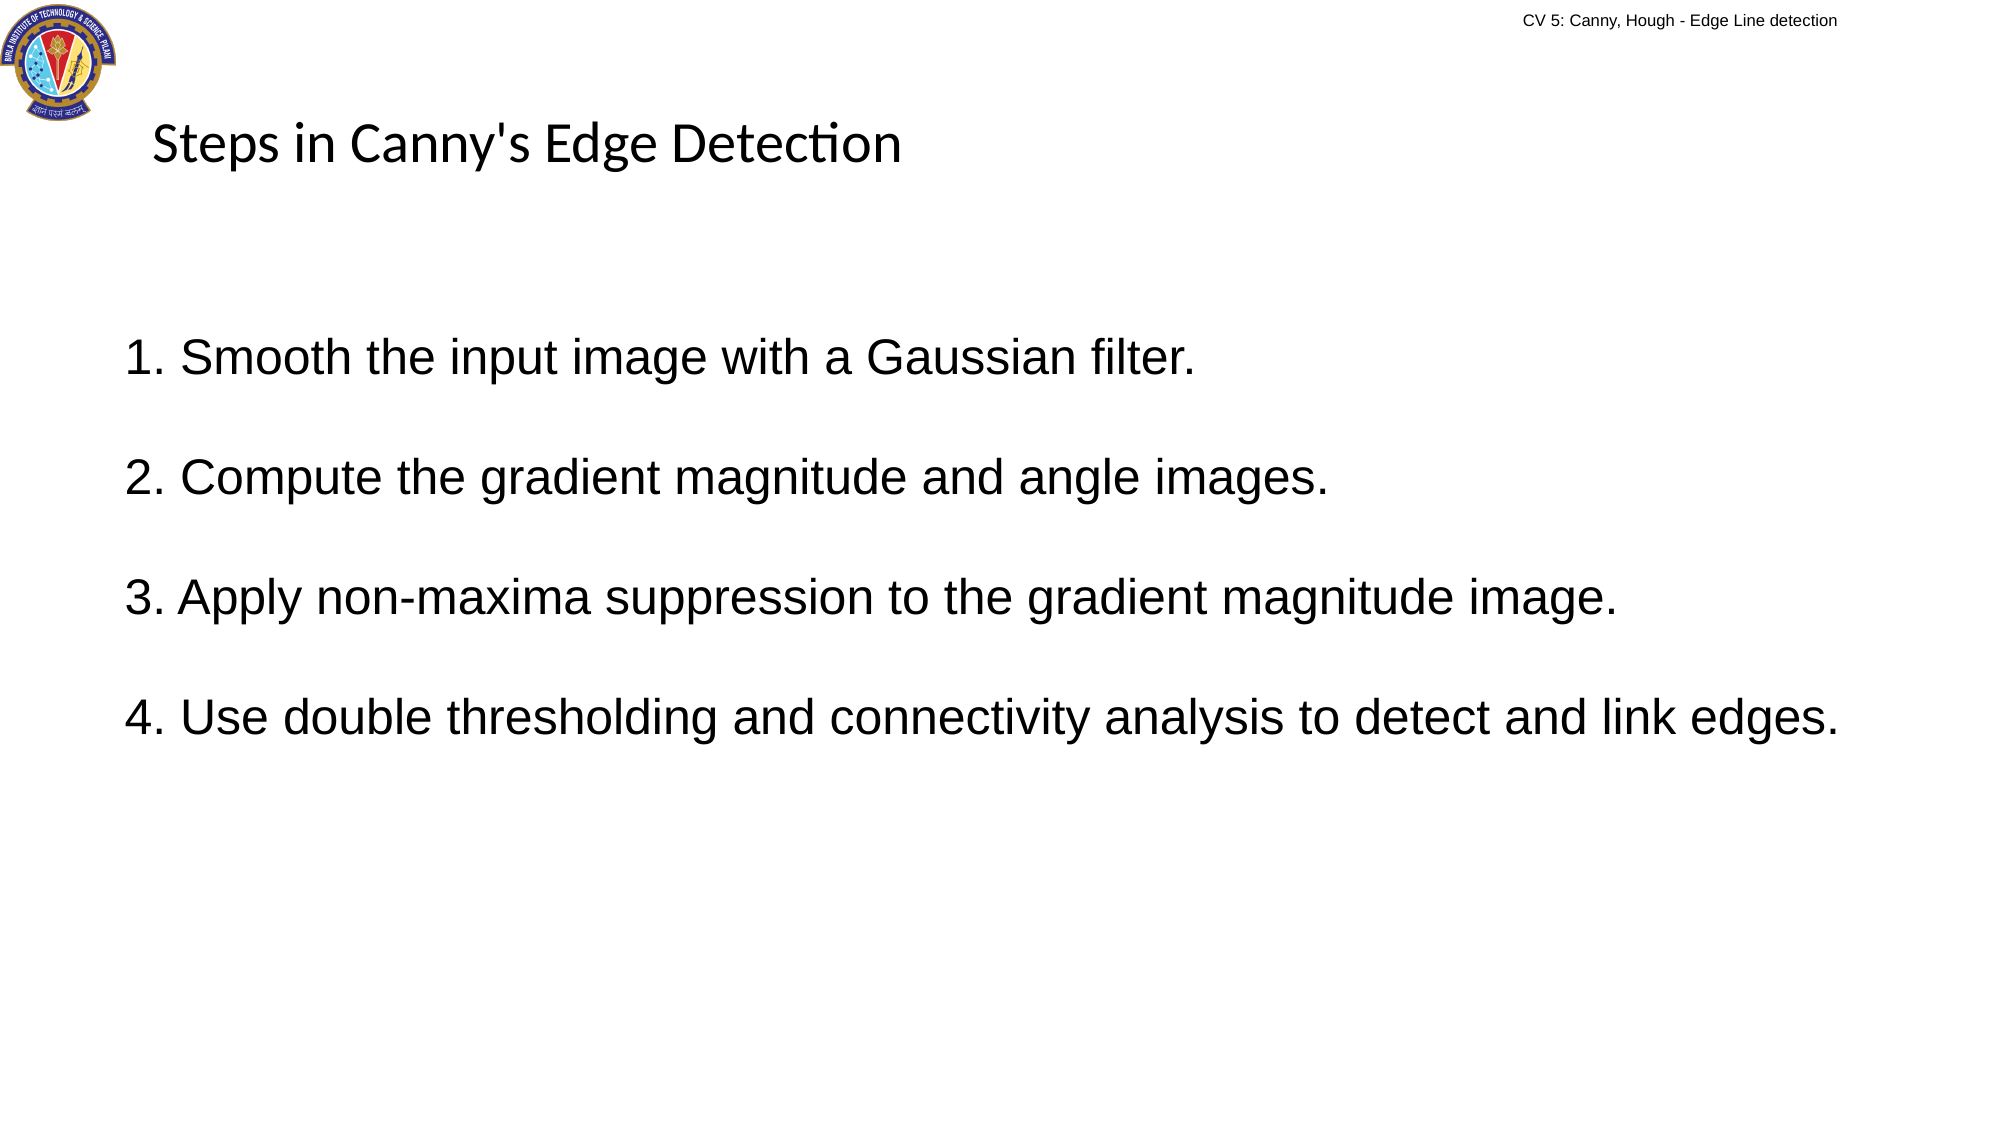

# Steps in Canny's Edge Detection

1. Smooth the input image with a Gaussian ﬁlter.

2. Compute the gradient magnitude and angle images.

3. Apply non-maxima suppression to the gradient magnitude image.

4. Use double thresholding and connectivity analysis to detect and link edges.